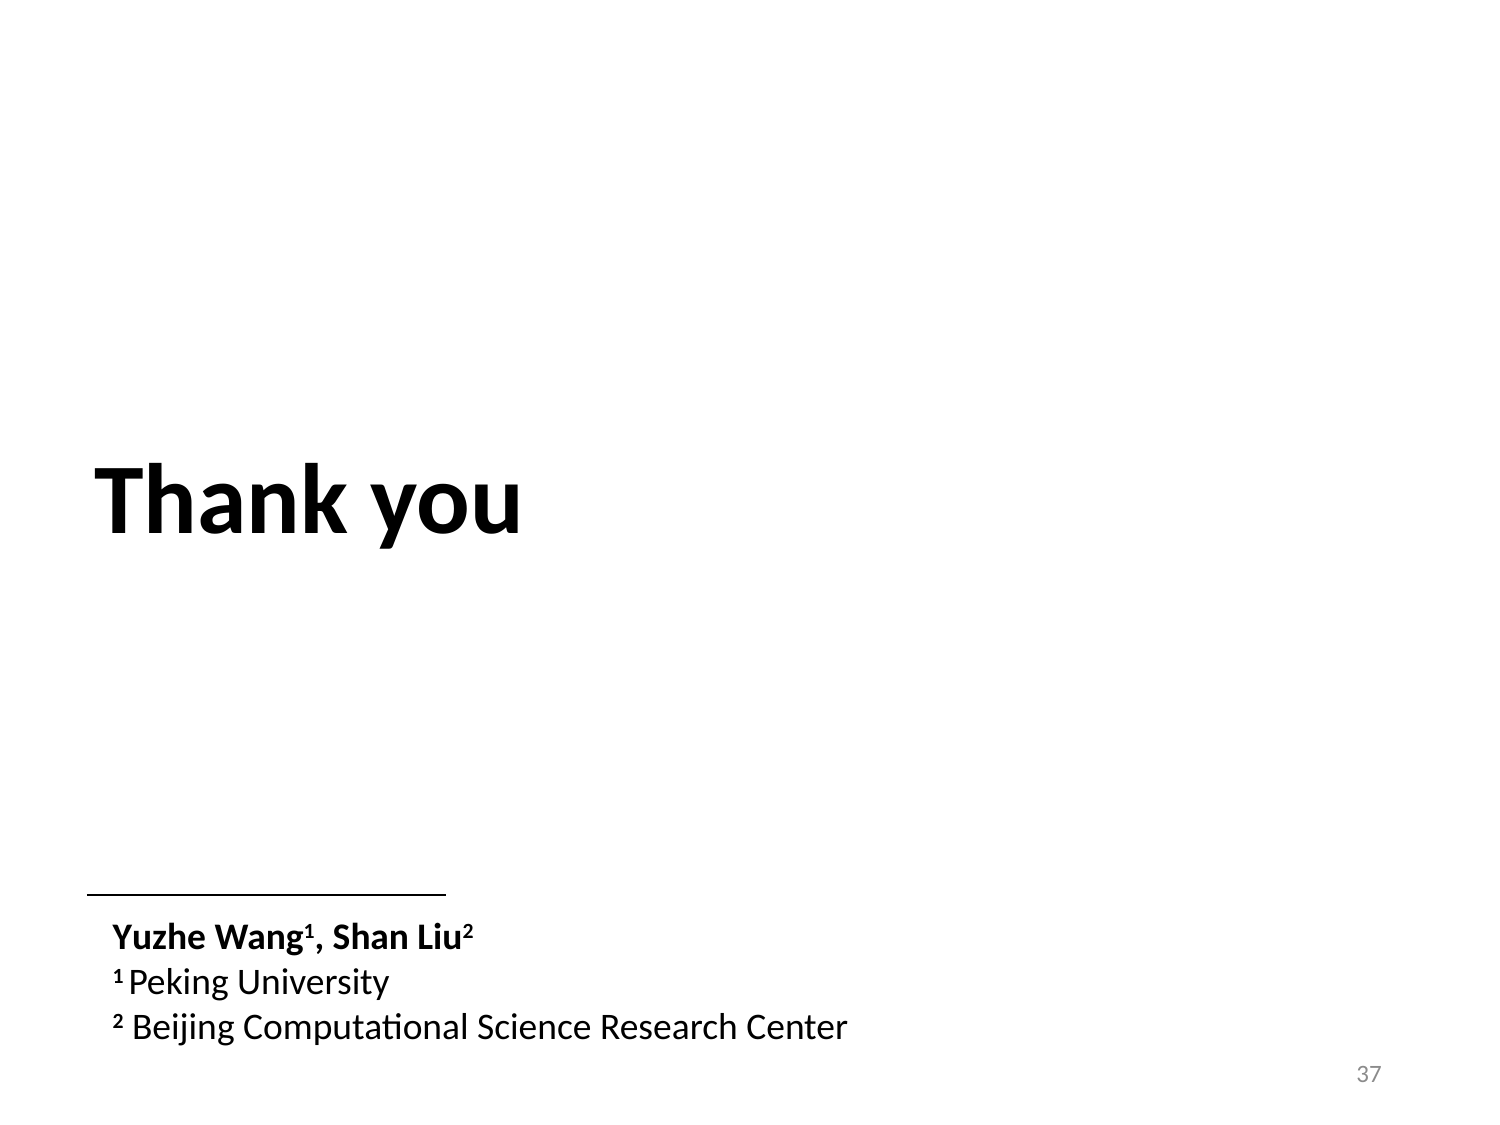

Thank you
Yuzhe Wang1, Shan Liu2
1 Peking University
2 Beijing Computational Science Research Center
37